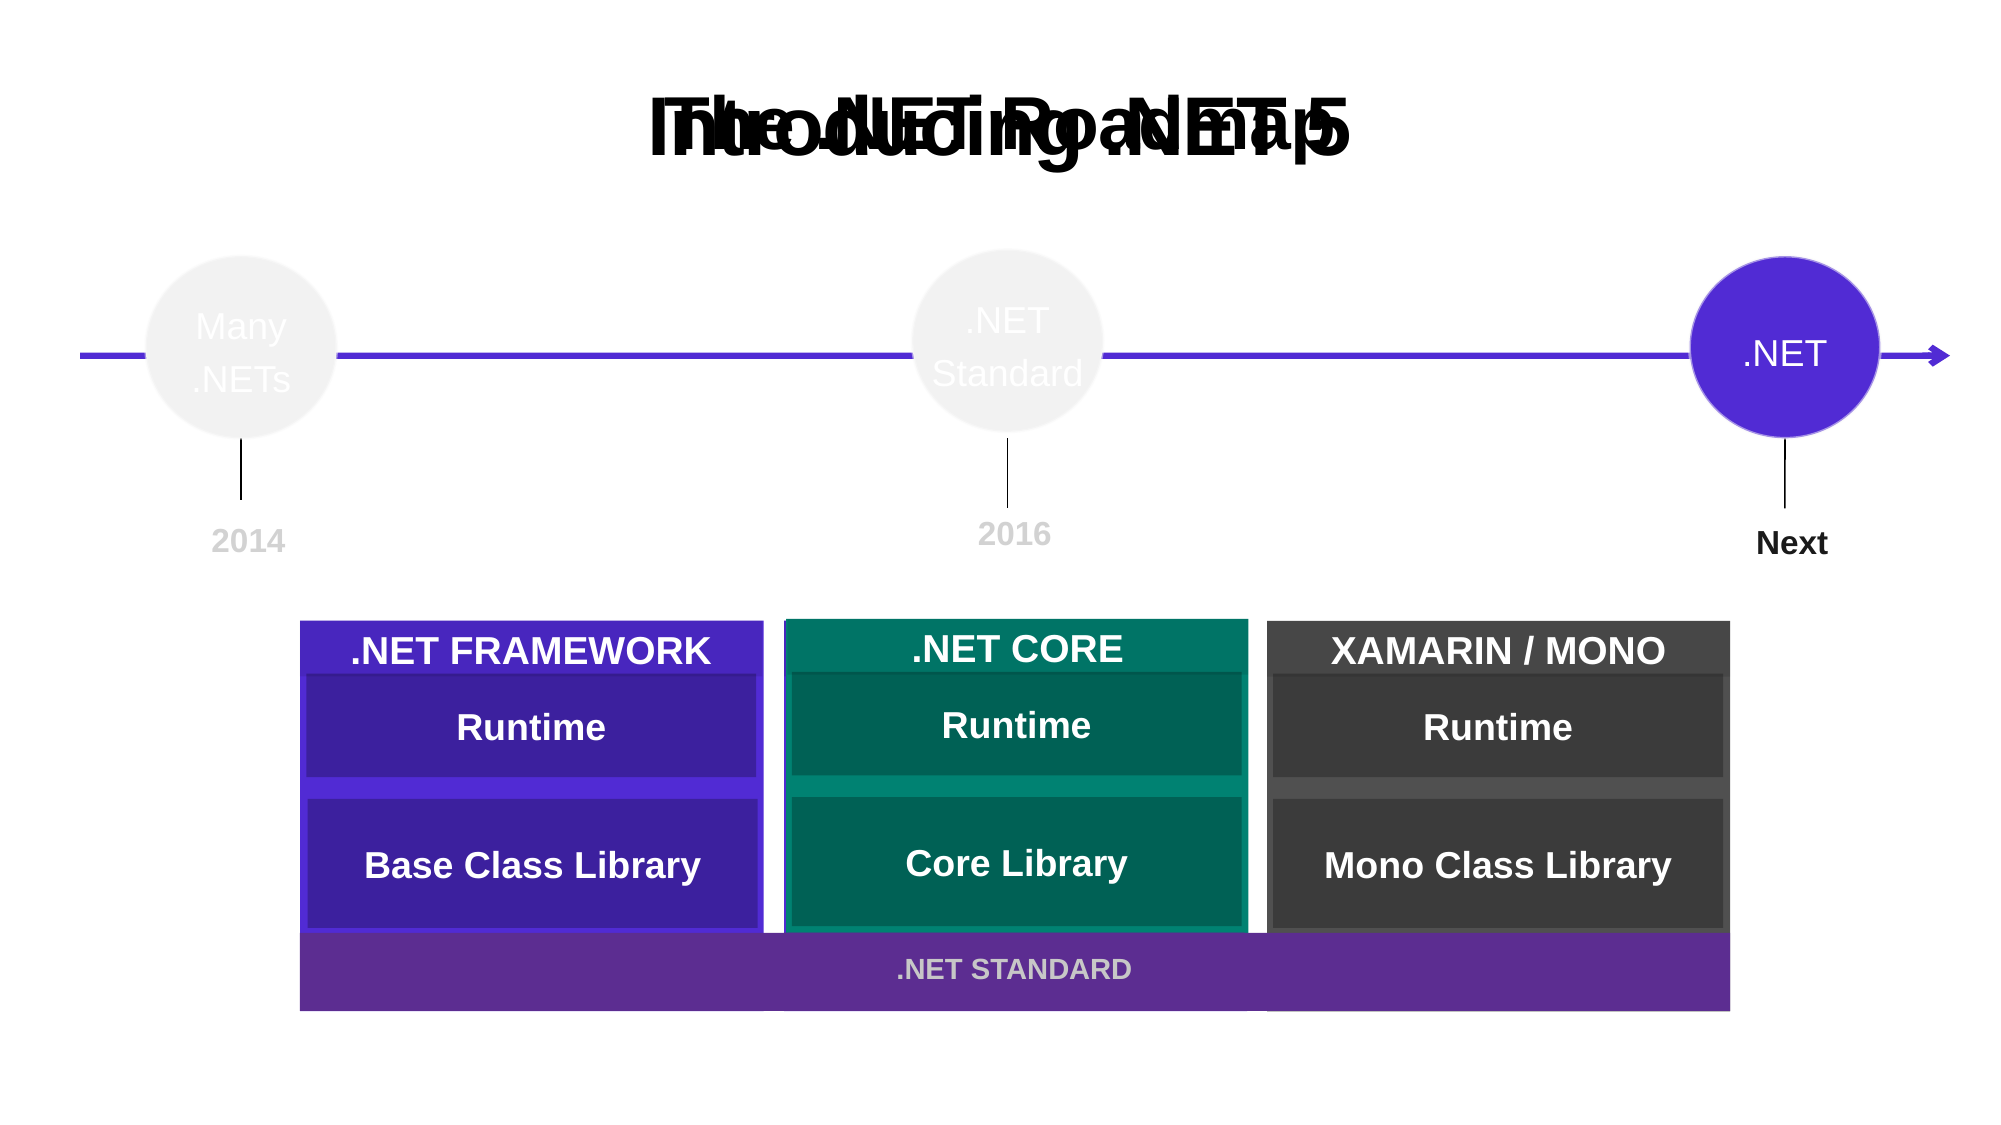

# Introducing .NET 5
The .NET Roadmap

.NET
Standard

Many
.NETs

.NET
2016
2014

Next

.NET CORE
Runtime
Core Library

.NET FRAMEWORK
Runtime
Base Class Library

.NET
Runtime
 (JIT & Native)
One Base Class Library

XAMARIN / MONO
Runtime
Mono Class Library
.NET STANDARD